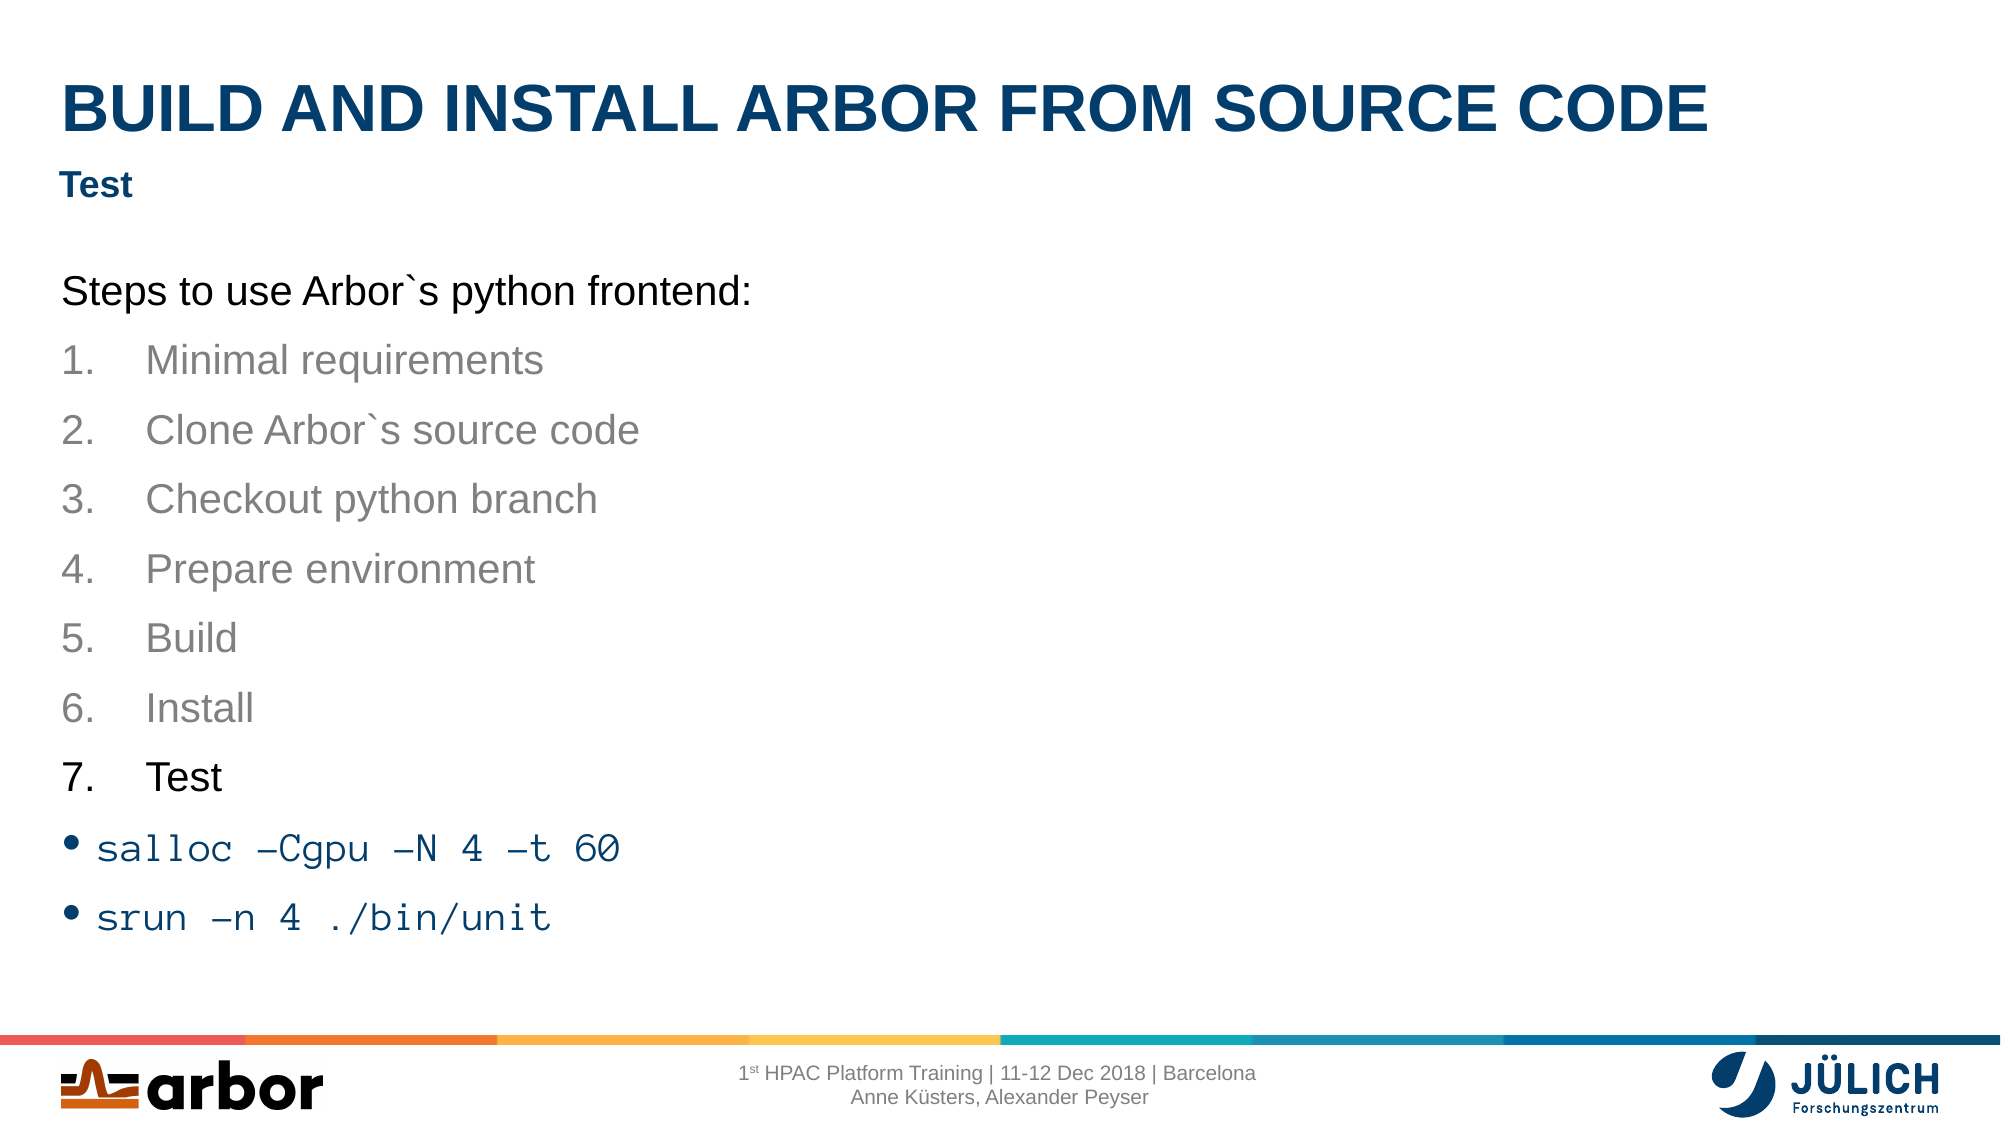

# Build and Install Arbor from source code
Test
Steps to use Arbor`s python frontend:
Minimal requirements
Clone Arbor`s source code
Checkout python branch
Prepare environment
Build
Install
Test
salloc -Cgpu -N 4 -t 60
srun -n 4 ./bin/unit